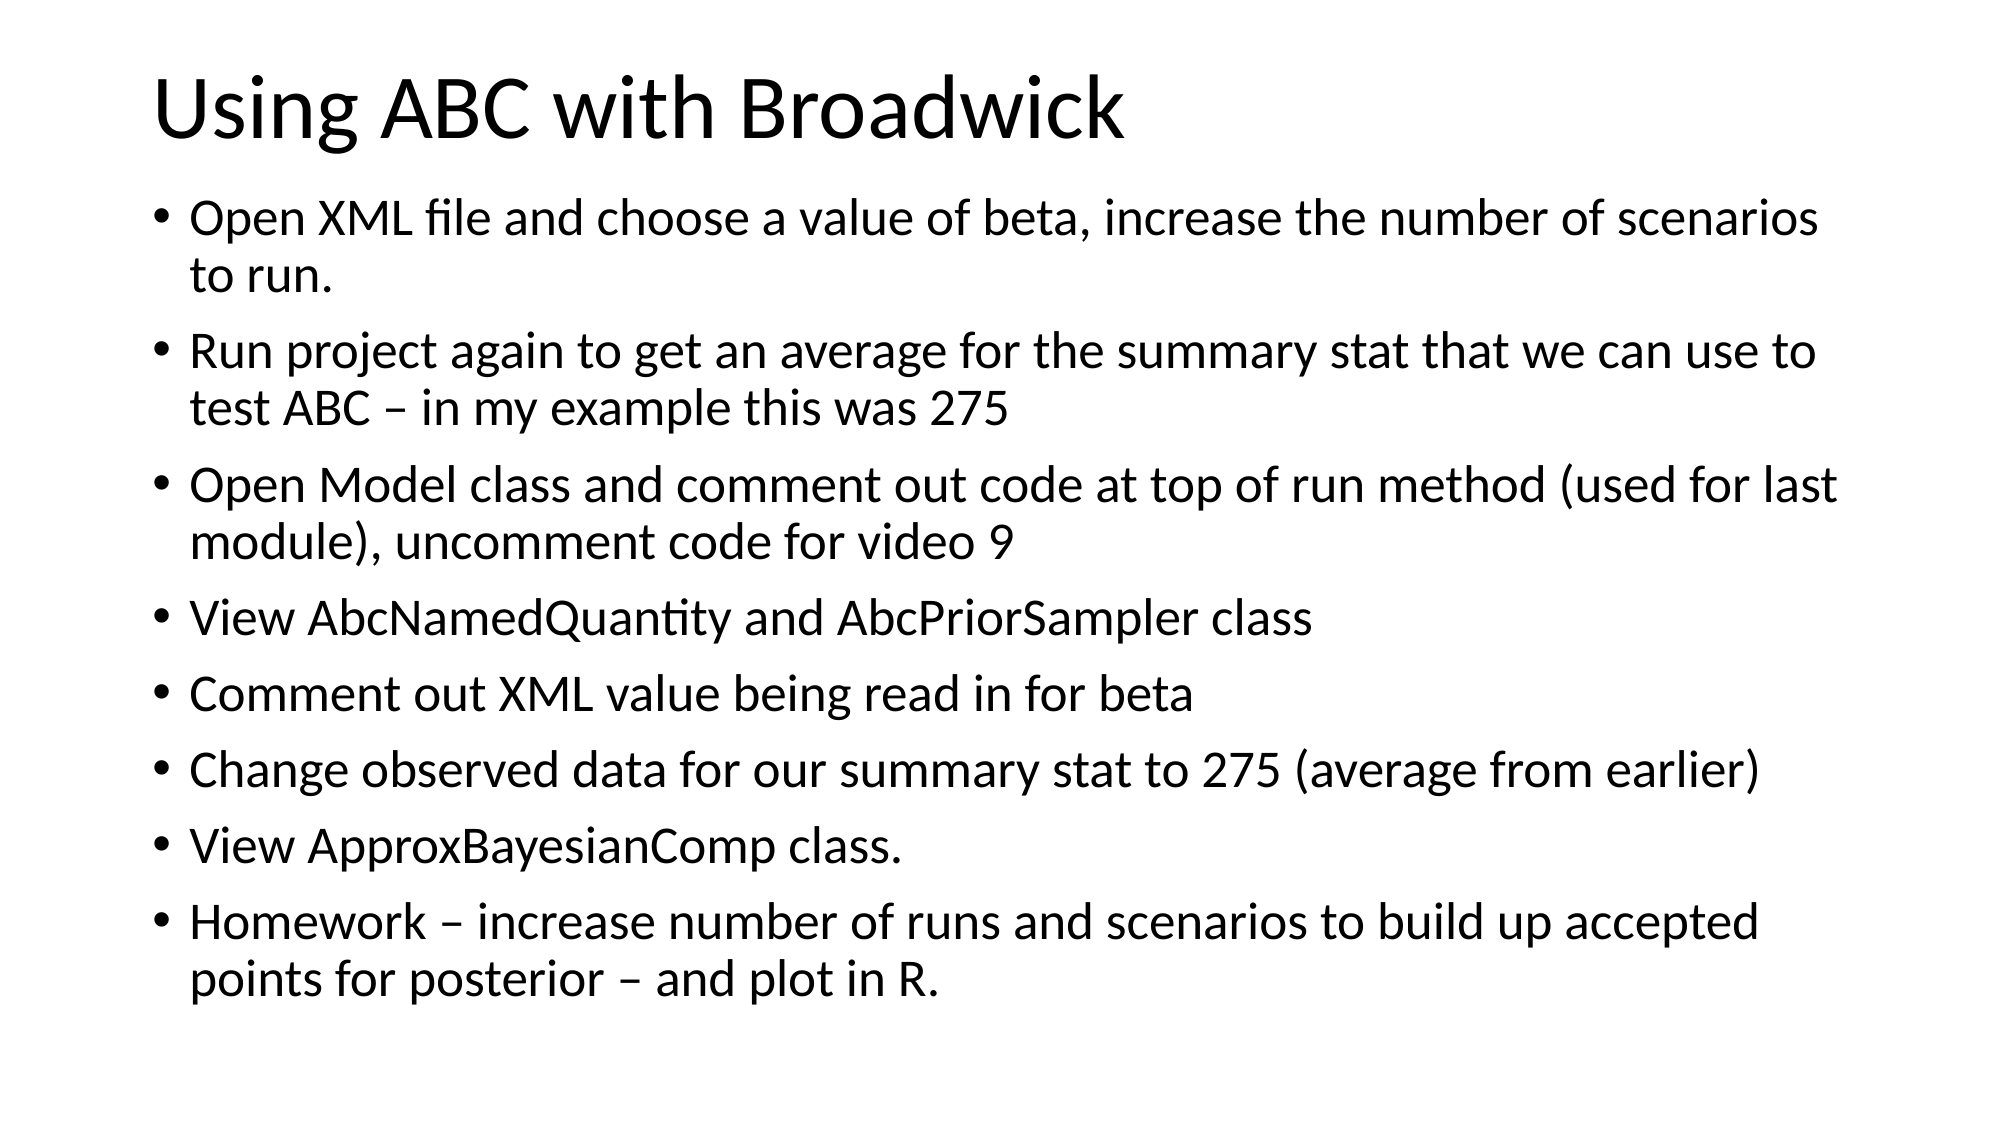

# Using ABC with Broadwick

Open XML file and choose a value of beta, increase the number of scenarios to run.
Run project again to get an average for the summary stat that we can use to test ABC – in my example this was 275
Open Model class and comment out code at top of run method (used for last module), uncomment code for video 9
View AbcNamedQuantity and AbcPriorSampler class
Comment out XML value being read in for beta
Change observed data for our summary stat to 275 (average from earlier)
View ApproxBayesianComp class.
Homework – increase number of runs and scenarios to build up accepted points for posterior – and plot in R.